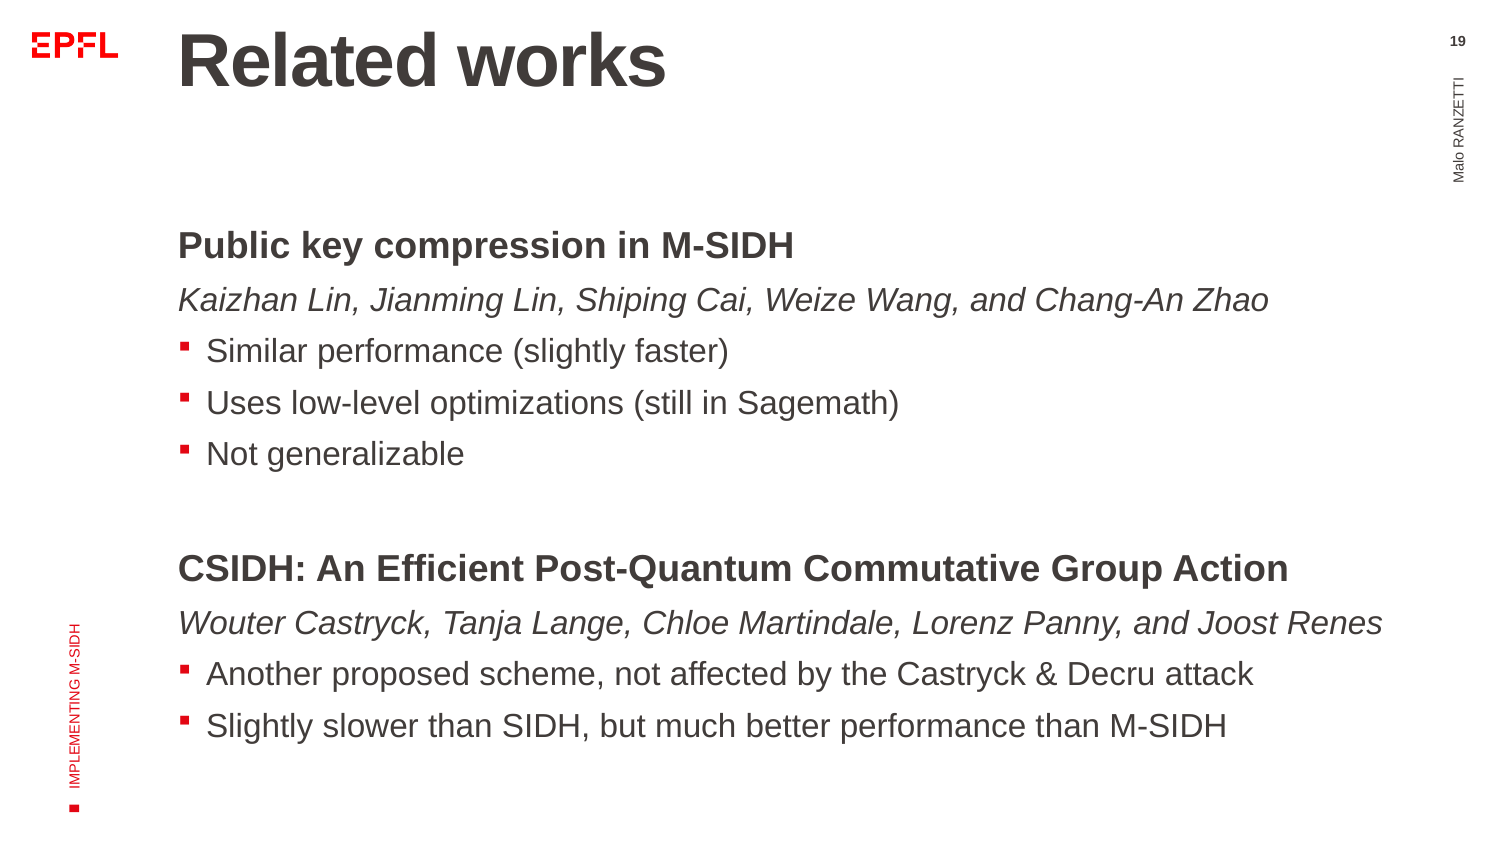

# Related works
19

Public key compression in M-SIDH
Kaizhan Lin, Jianming Lin, Shiping Cai, Weize Wang, and Chang-An Zhao
Similar performance (slightly faster)
Uses low-level optimizations (still in Sagemath)
Not generalizable

CSIDH: An Efficient Post-Quantum Commutative Group Action
Wouter Castryck, Tanja Lange, Chloe Martindale, Lorenz Panny, and Joost Renes
Another proposed scheme, not affected by the Castryck & Decru attack
Slightly slower than SIDH, but much better performance than M-SIDH

Malo RANZETTI
IMPLEMENTING M-SIDH